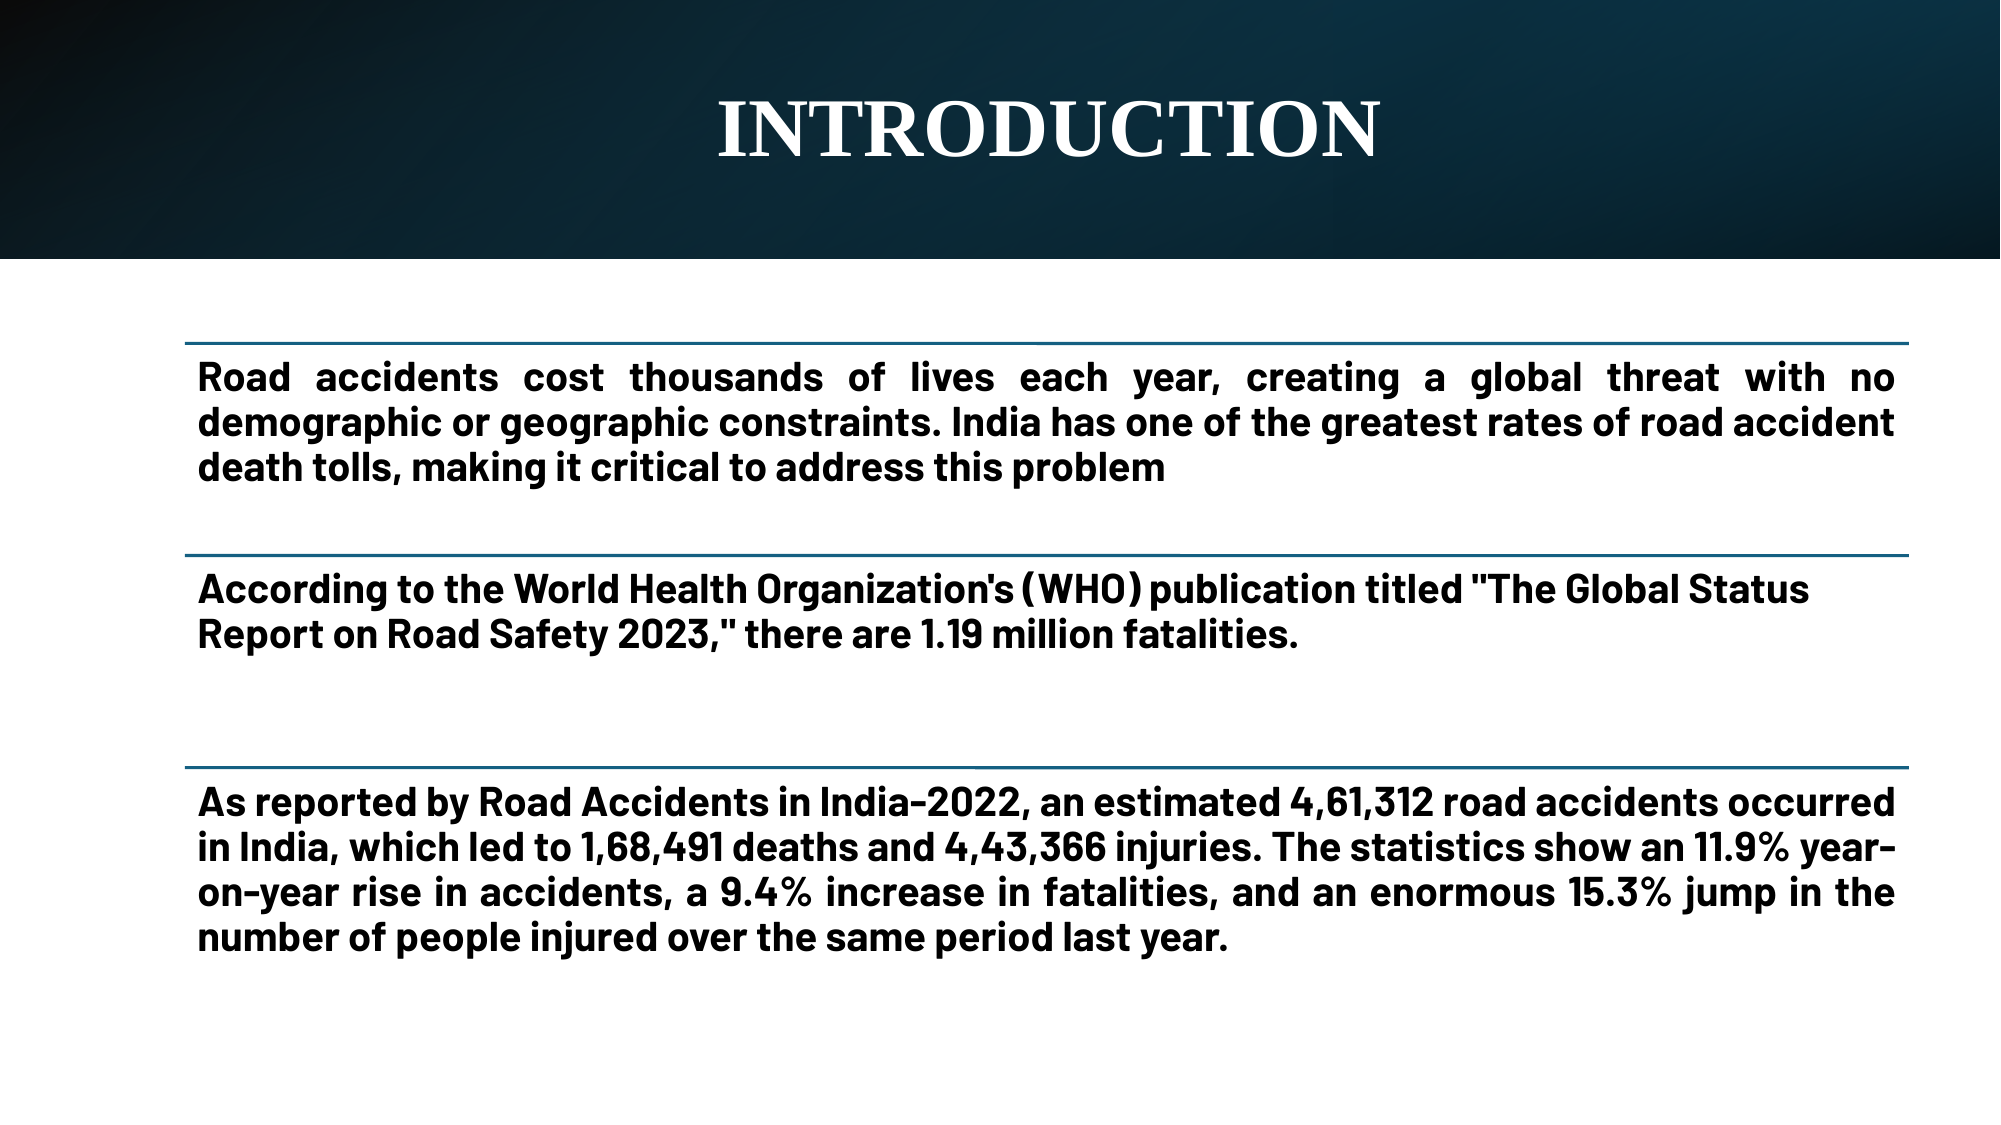

# INTRODUCTION
Road accidents cost thousands of lives each year, creating a global threat with no demographic or geographic constraints. India has one of the greatest rates of road accident death tolls, making it critical to address this problem
According to the World Health Organization's (WHO) publication titled "The Global Status Report on Road Safety 2023," there are 1.19 million fatalities.
As reported by Road Accidents in India-2022, an estimated 4,61,312 road accidents occurred in India, which led to 1,68,491 deaths and 4,43,366 injuries. The statistics show an 11.9% year-on-year rise in accidents, a 9.4% increase in fatalities, and an enormous 15.3% jump in the number of people injured over the same period last year.